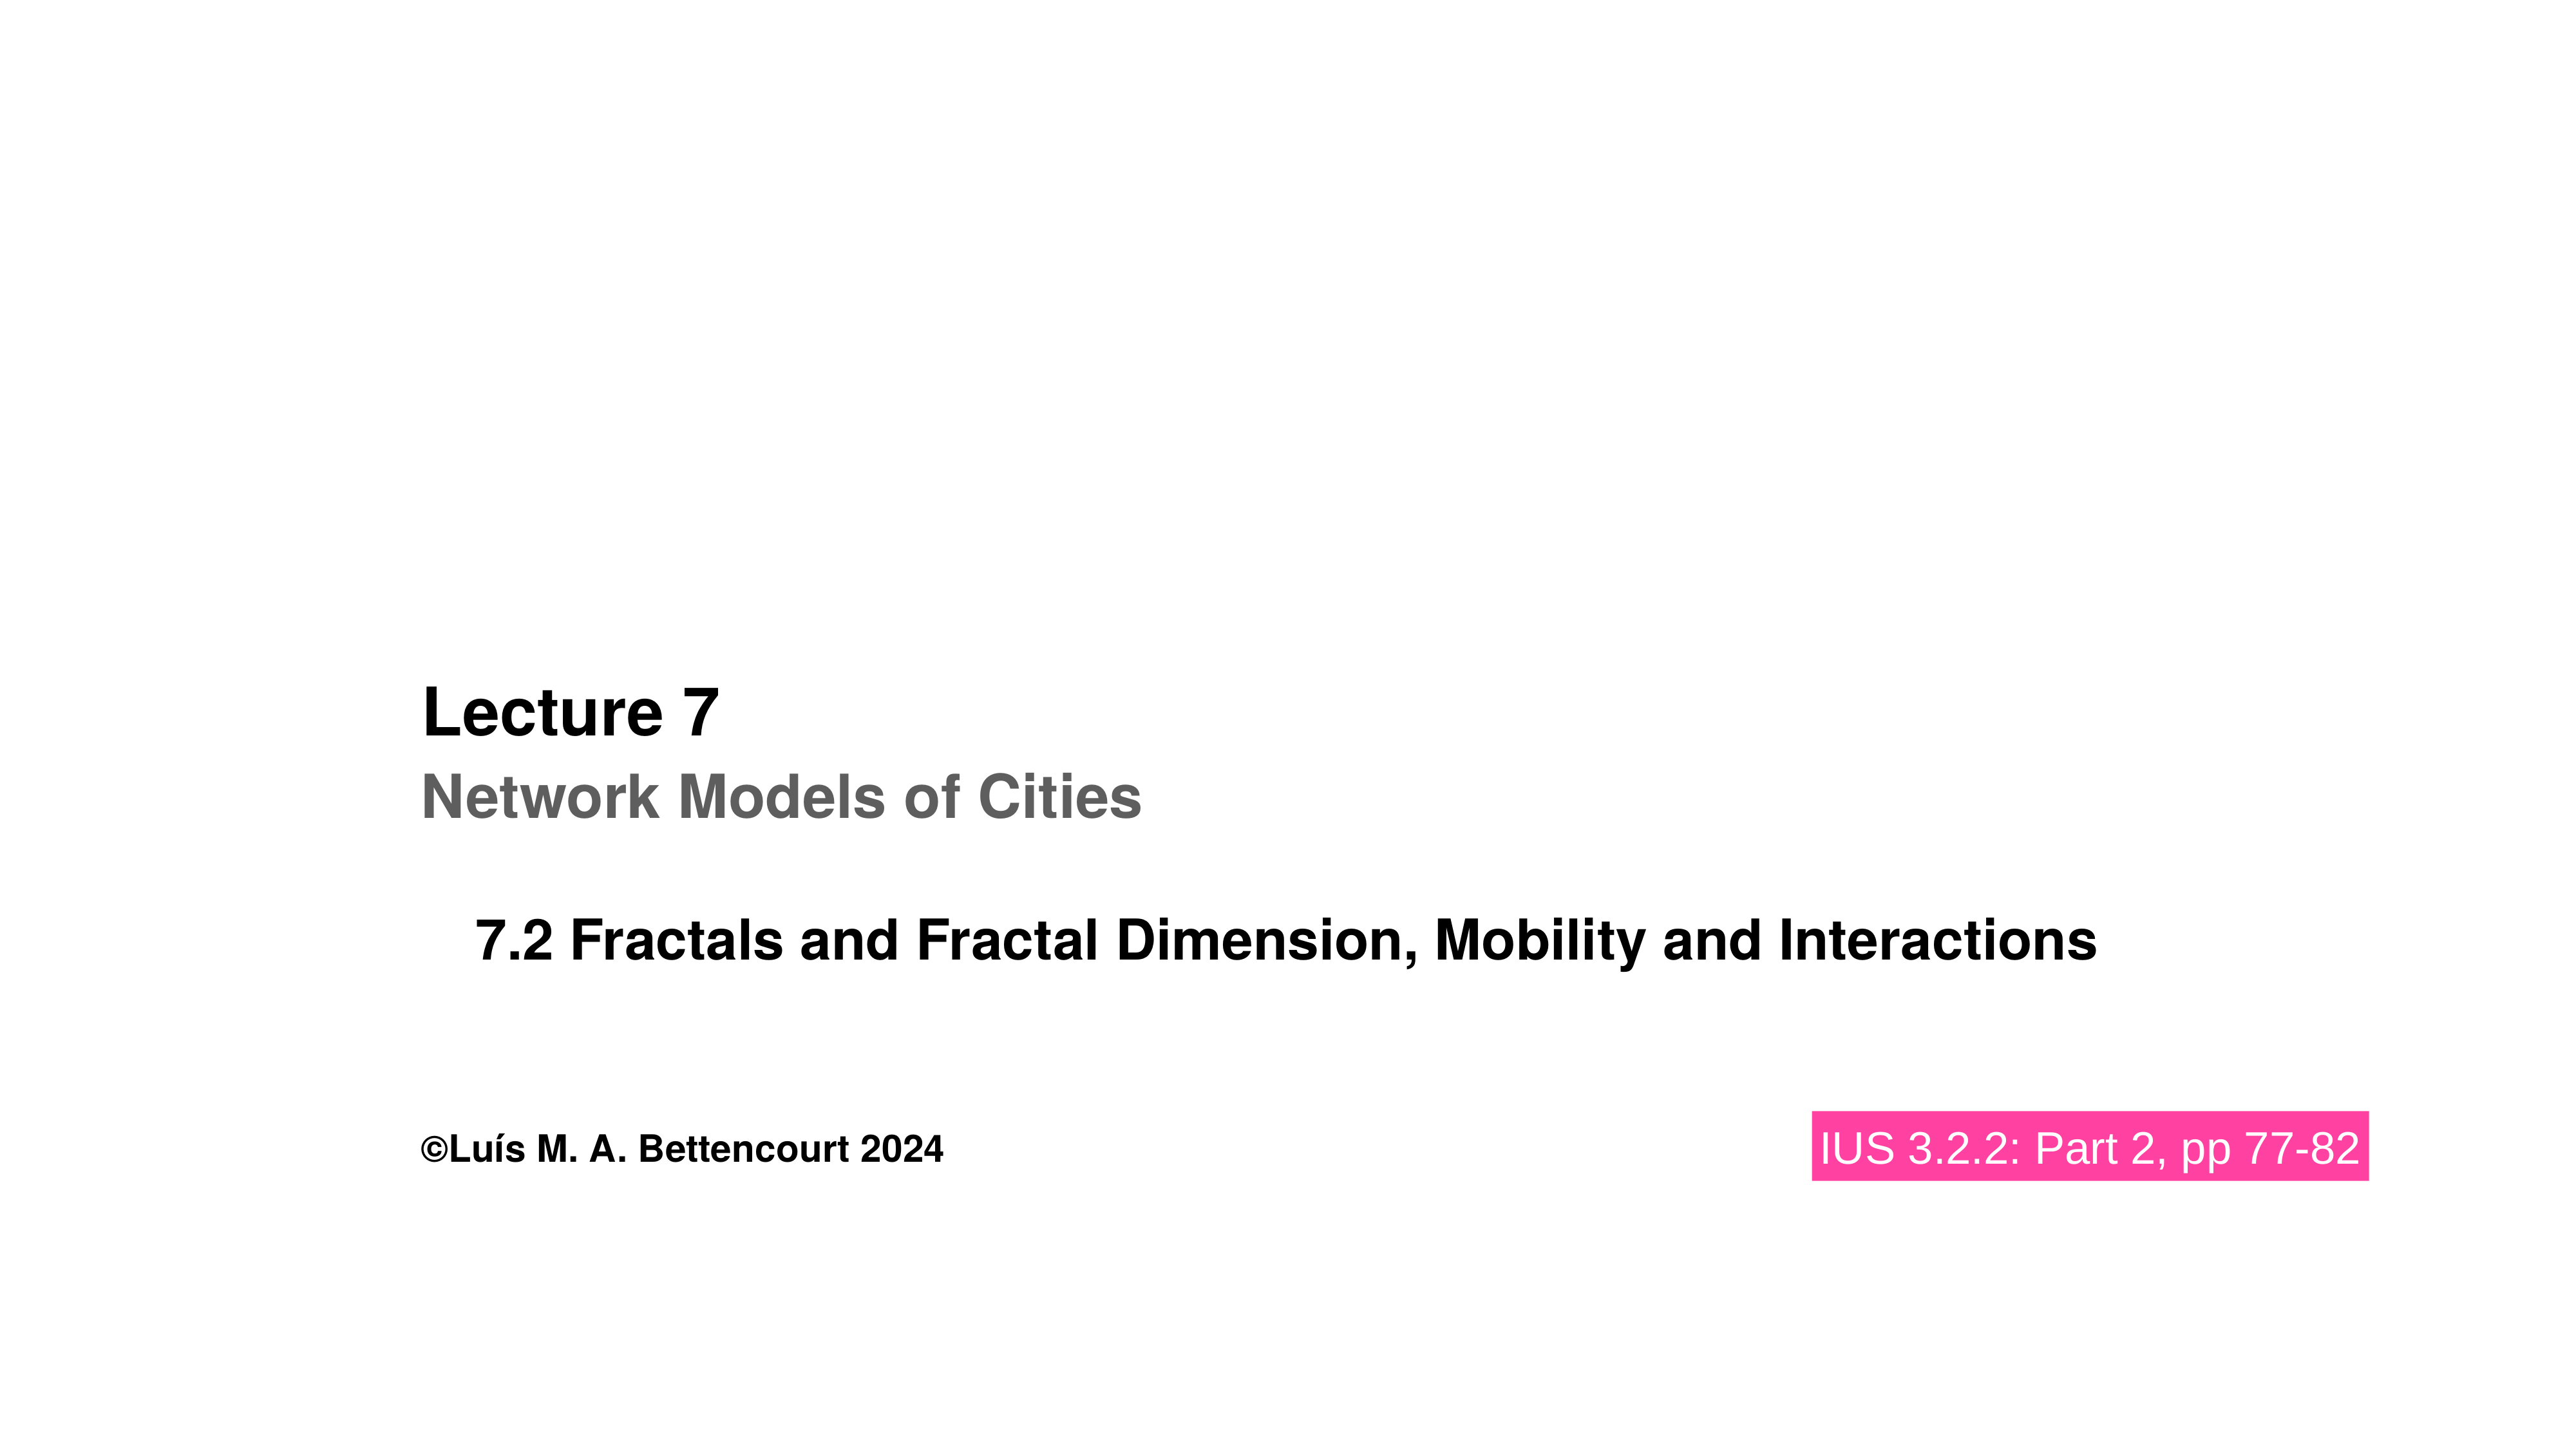

# Lecture 7
Network Models of Cities
7.2 Fractals and Fractal Dimension, Mobility and Interactions
IUS 3.2.2: Part 2, pp 77-82
©Luís M. A. Bettencourt 2024